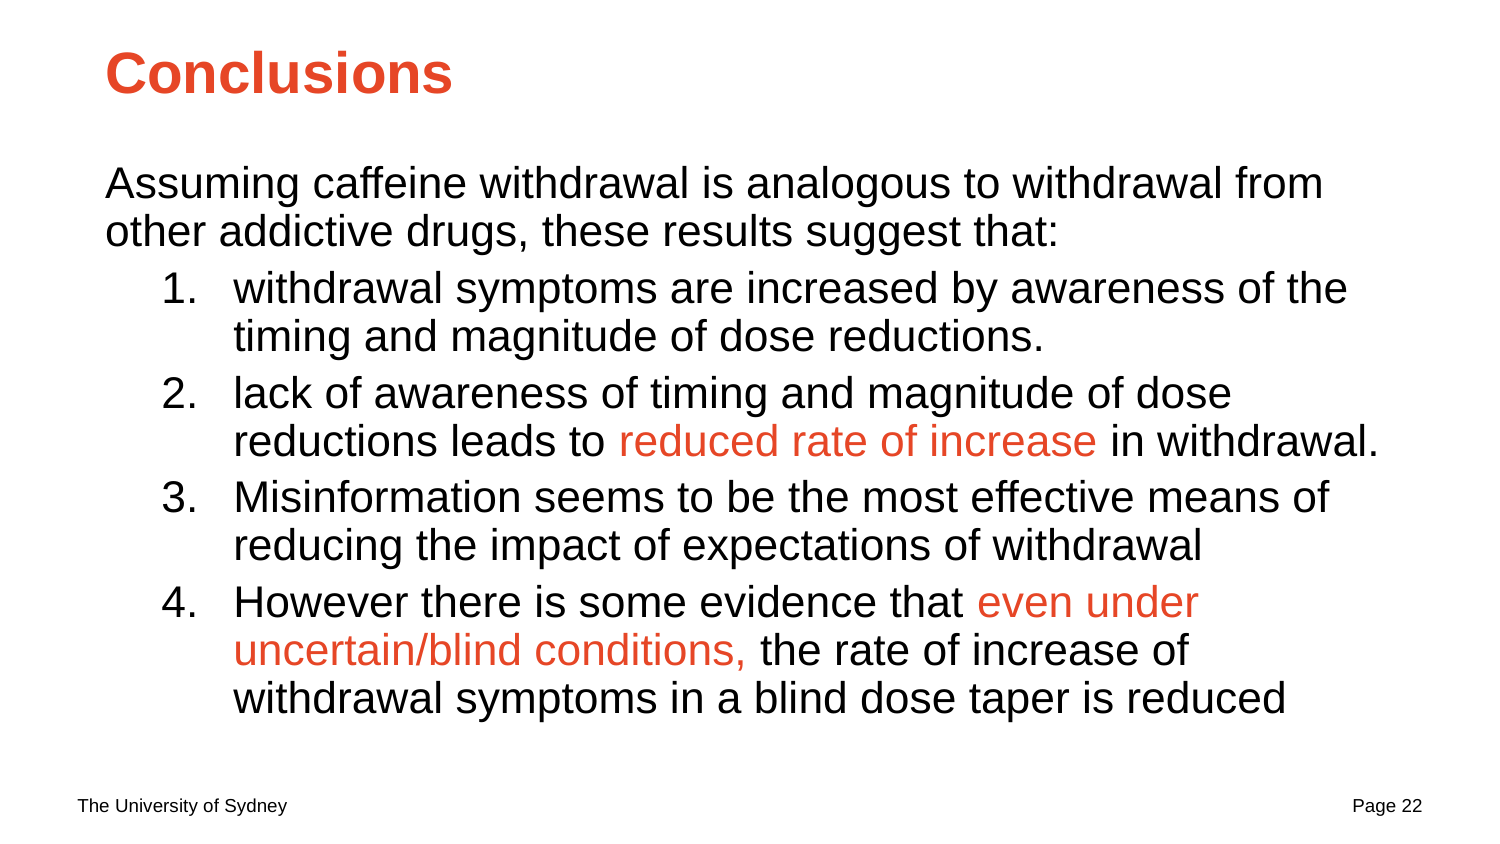

# Conclusions
Assuming caffeine withdrawal is analogous to withdrawal from other addictive drugs, these results suggest that:
withdrawal symptoms are increased by awareness of the timing and magnitude of dose reductions.
lack of awareness of timing and magnitude of dose reductions leads to reduced rate of increase in withdrawal.
Misinformation seems to be the most effective means of reducing the impact of expectations of withdrawal
However there is some evidence that even under uncertain/blind conditions, the rate of increase of withdrawal symptoms in a blind dose taper is reduced